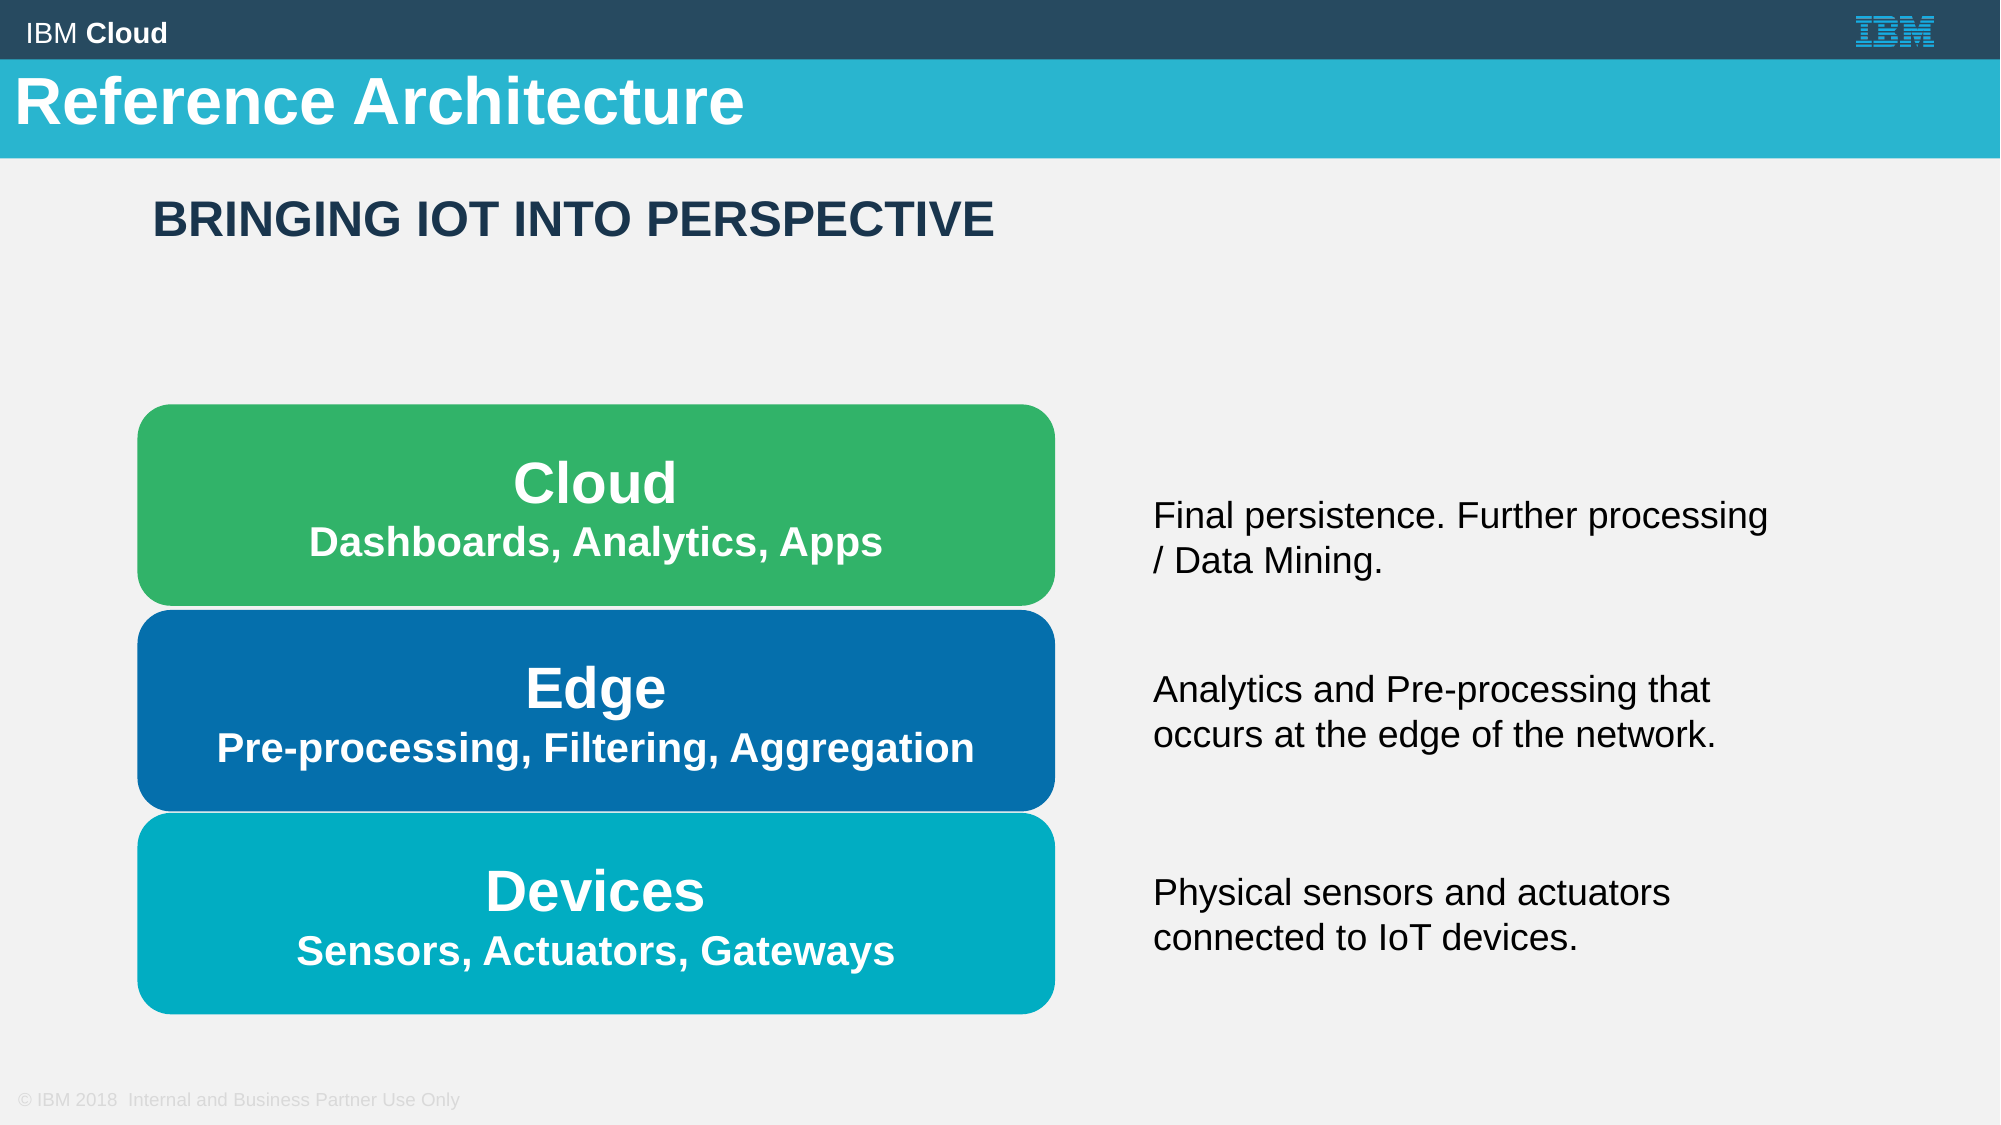

Reference Architecture
Bringing ioT into perspective
Cloud
Dashboards, Analytics, Apps
Final persistence. Further processing / Data Mining.
Edge
Pre-processing, Filtering, Aggregation
Analytics and Pre-processing that occurs at the edge of the network.
Devices
Sensors, Actuators, Gateways
Physical sensors and actuators connected to IoT devices.